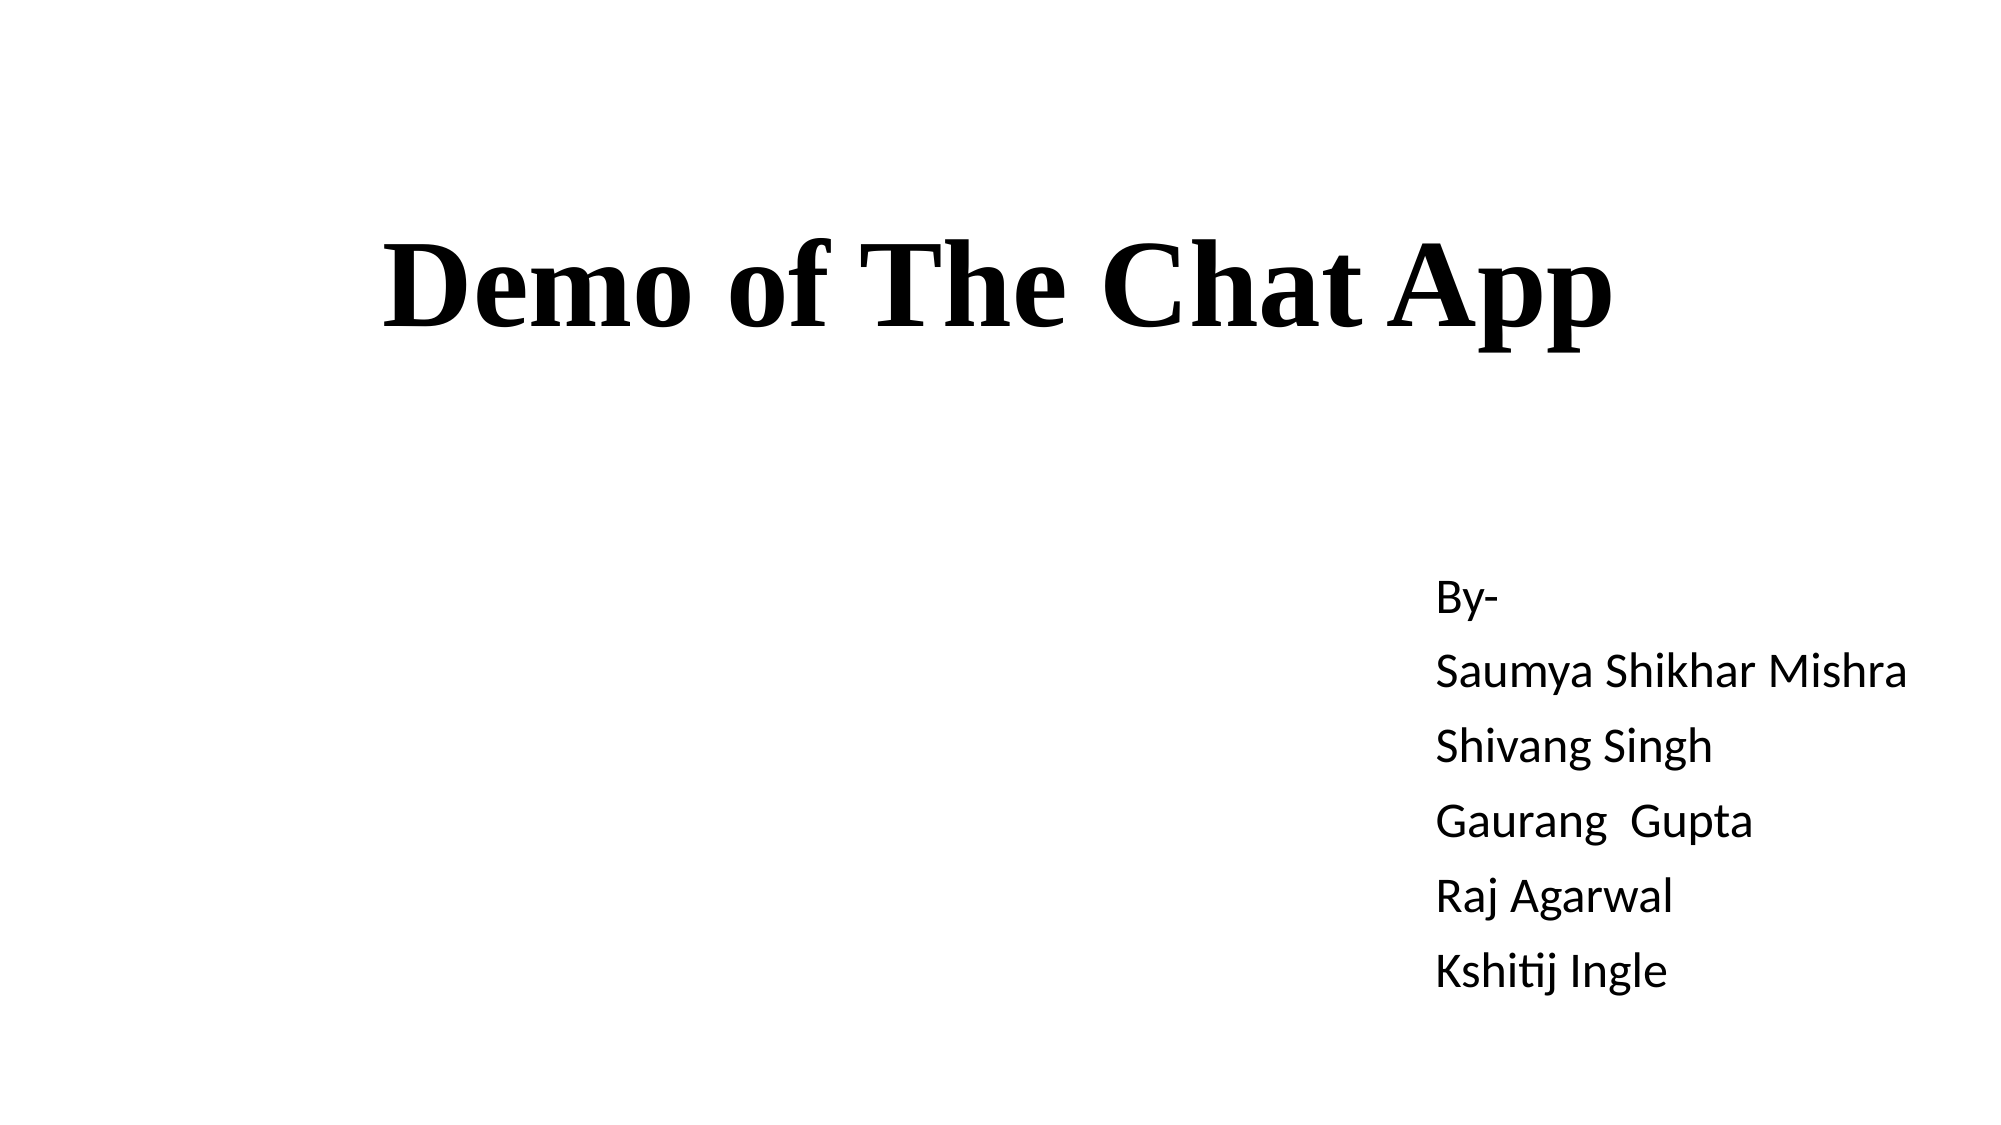

# Demo of The Chat App
By-
Saumya Shikhar Mishra
Shivang Singh
Gaurang  Gupta
Raj Agarwal
Kshitij Ingle